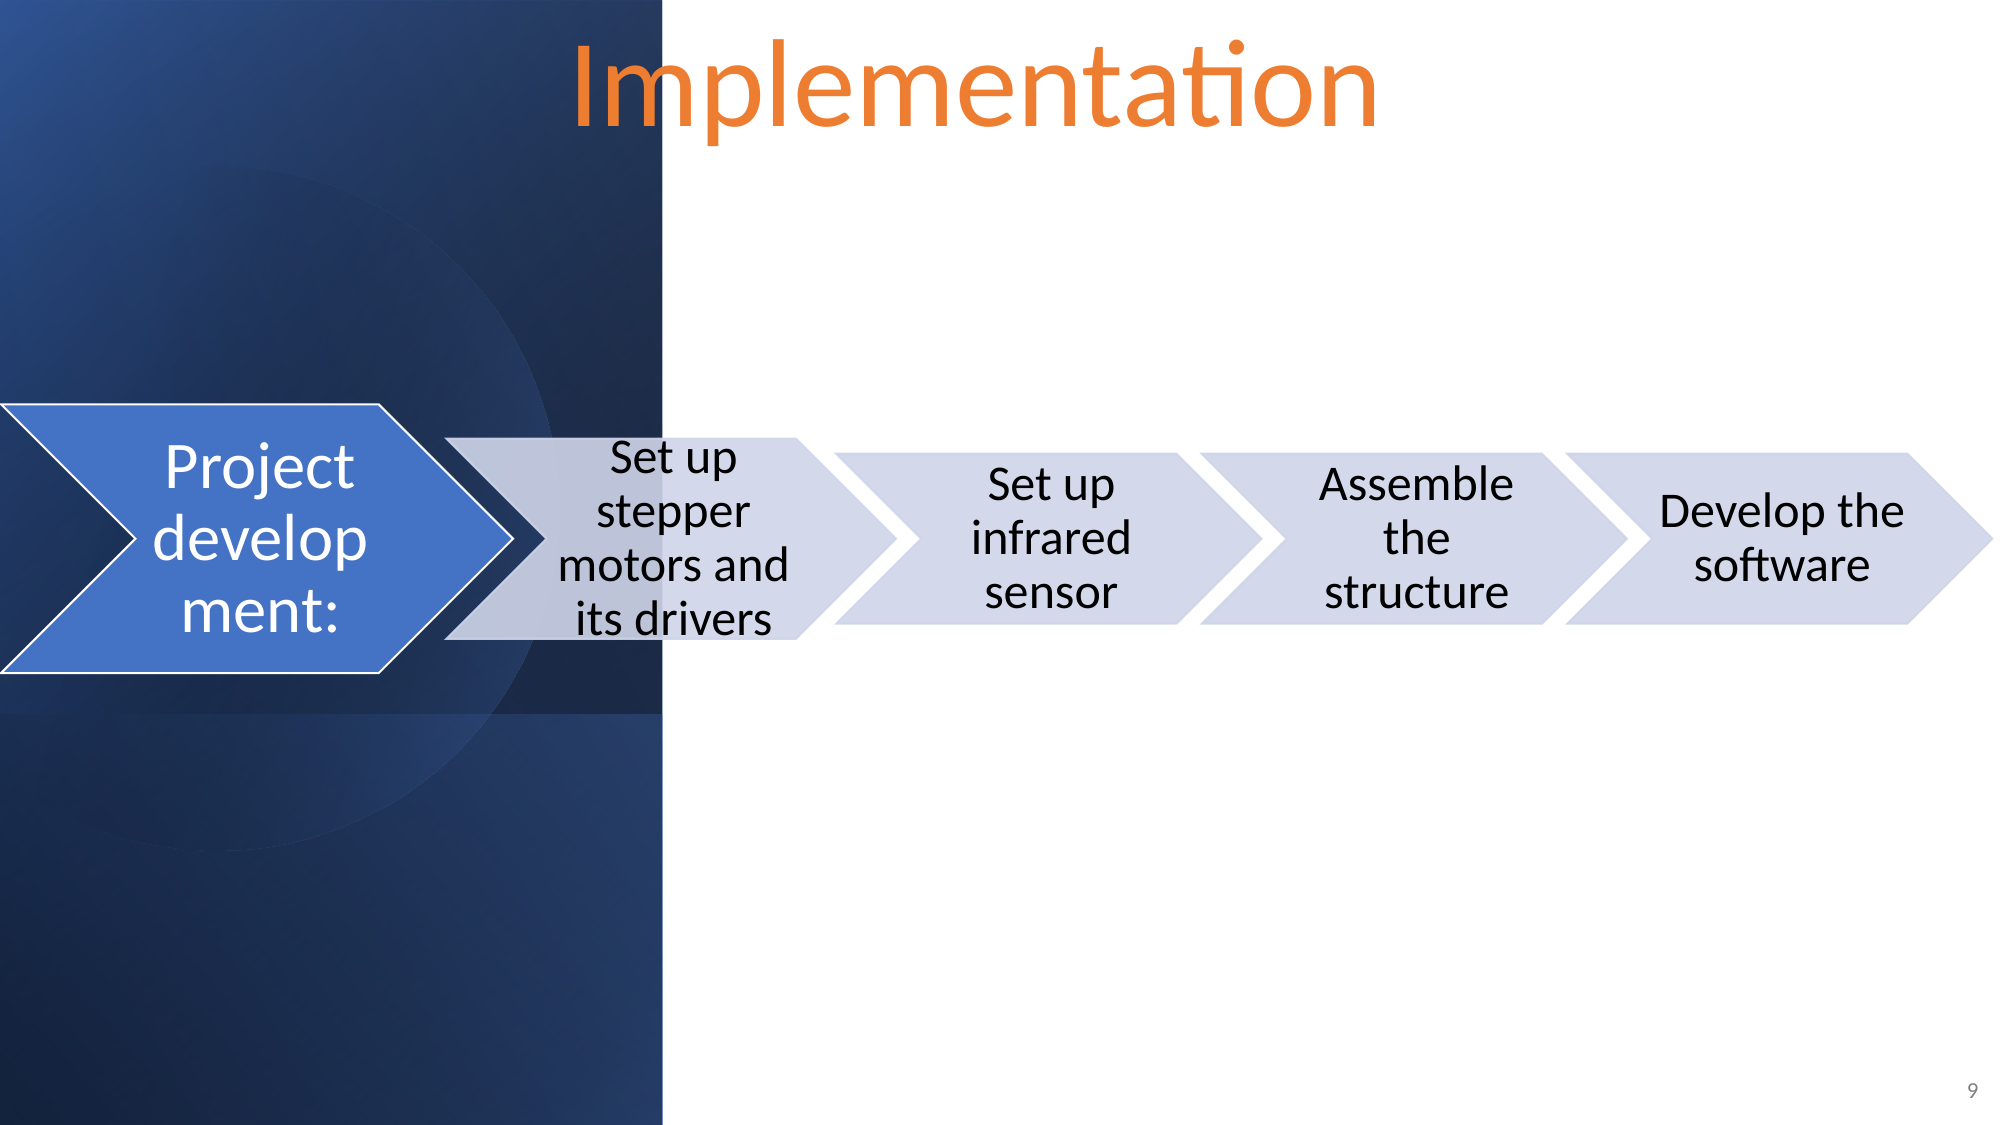

# Implementation
Project development:
Set up stepper motors and its drivers
Set up infrared sensor
Assemble the structure
Develop the software

9